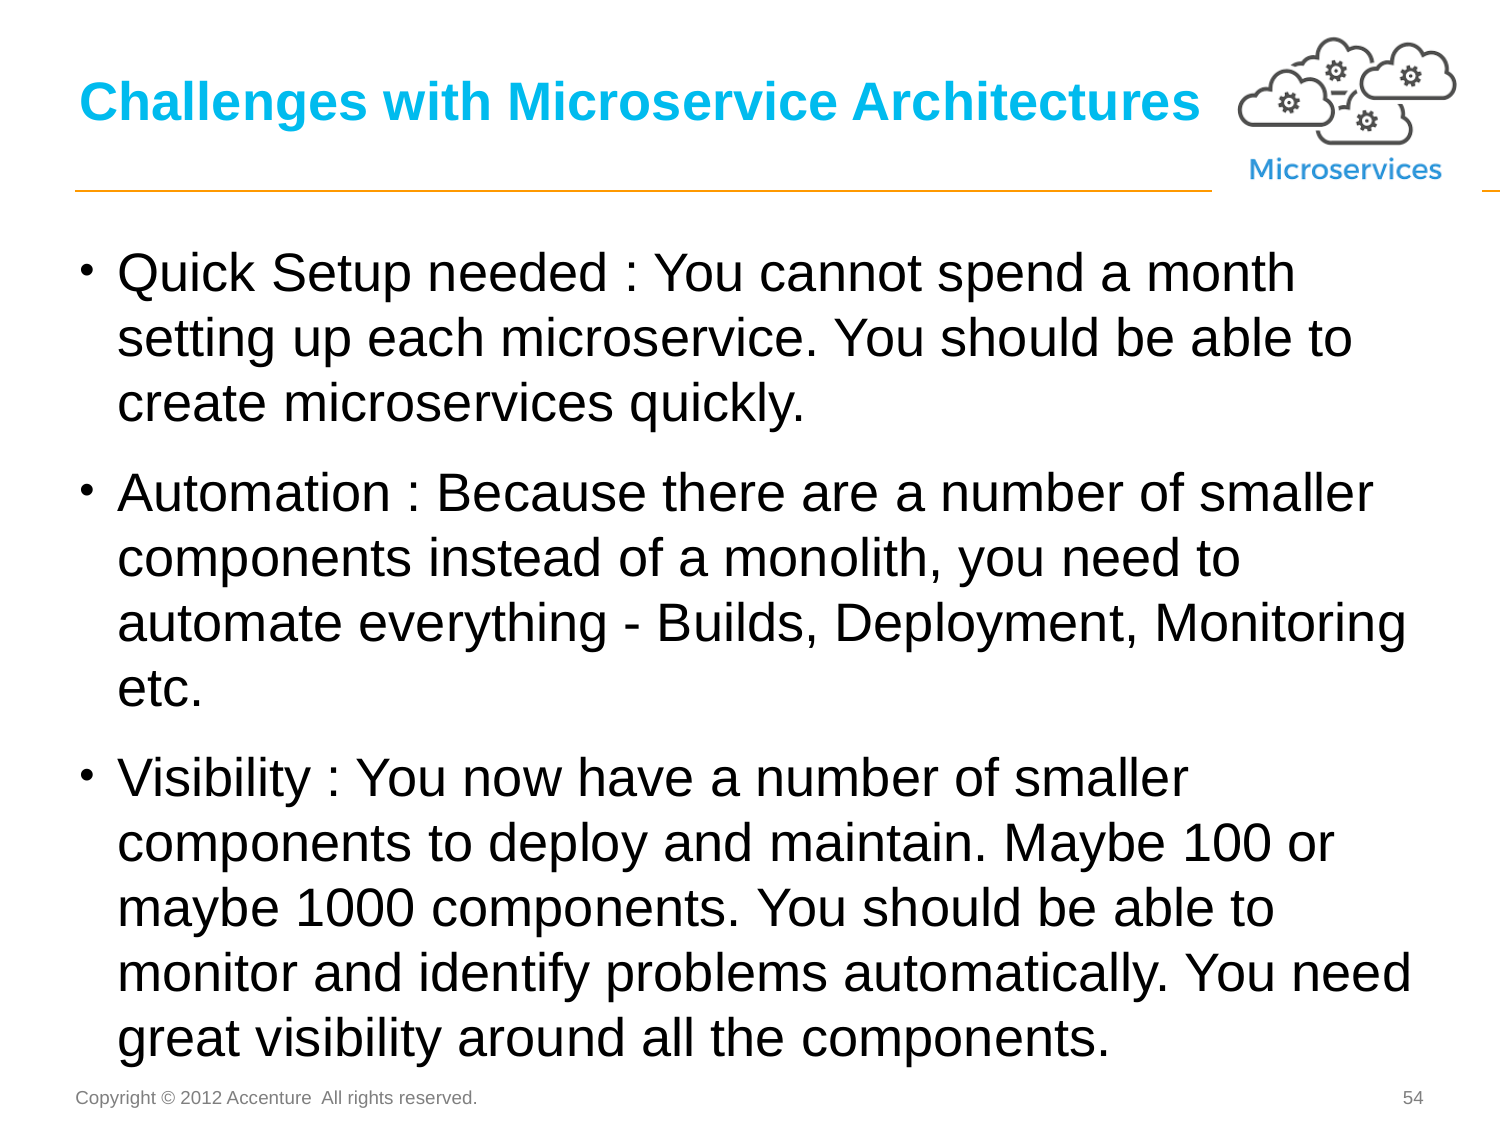

# Challenges with Microservice Architectures
Quick Setup needed : You cannot spend a month setting up each microservice. You should be able to create microservices quickly.
Automation : Because there are a number of smaller components instead of a monolith, you need to automate everything - Builds, Deployment, Monitoring etc.
Visibility : You now have a number of smaller components to deploy and maintain. Maybe 100 or maybe 1000 components. You should be able to monitor and identify problems automatically. You need great visibility around all the components.